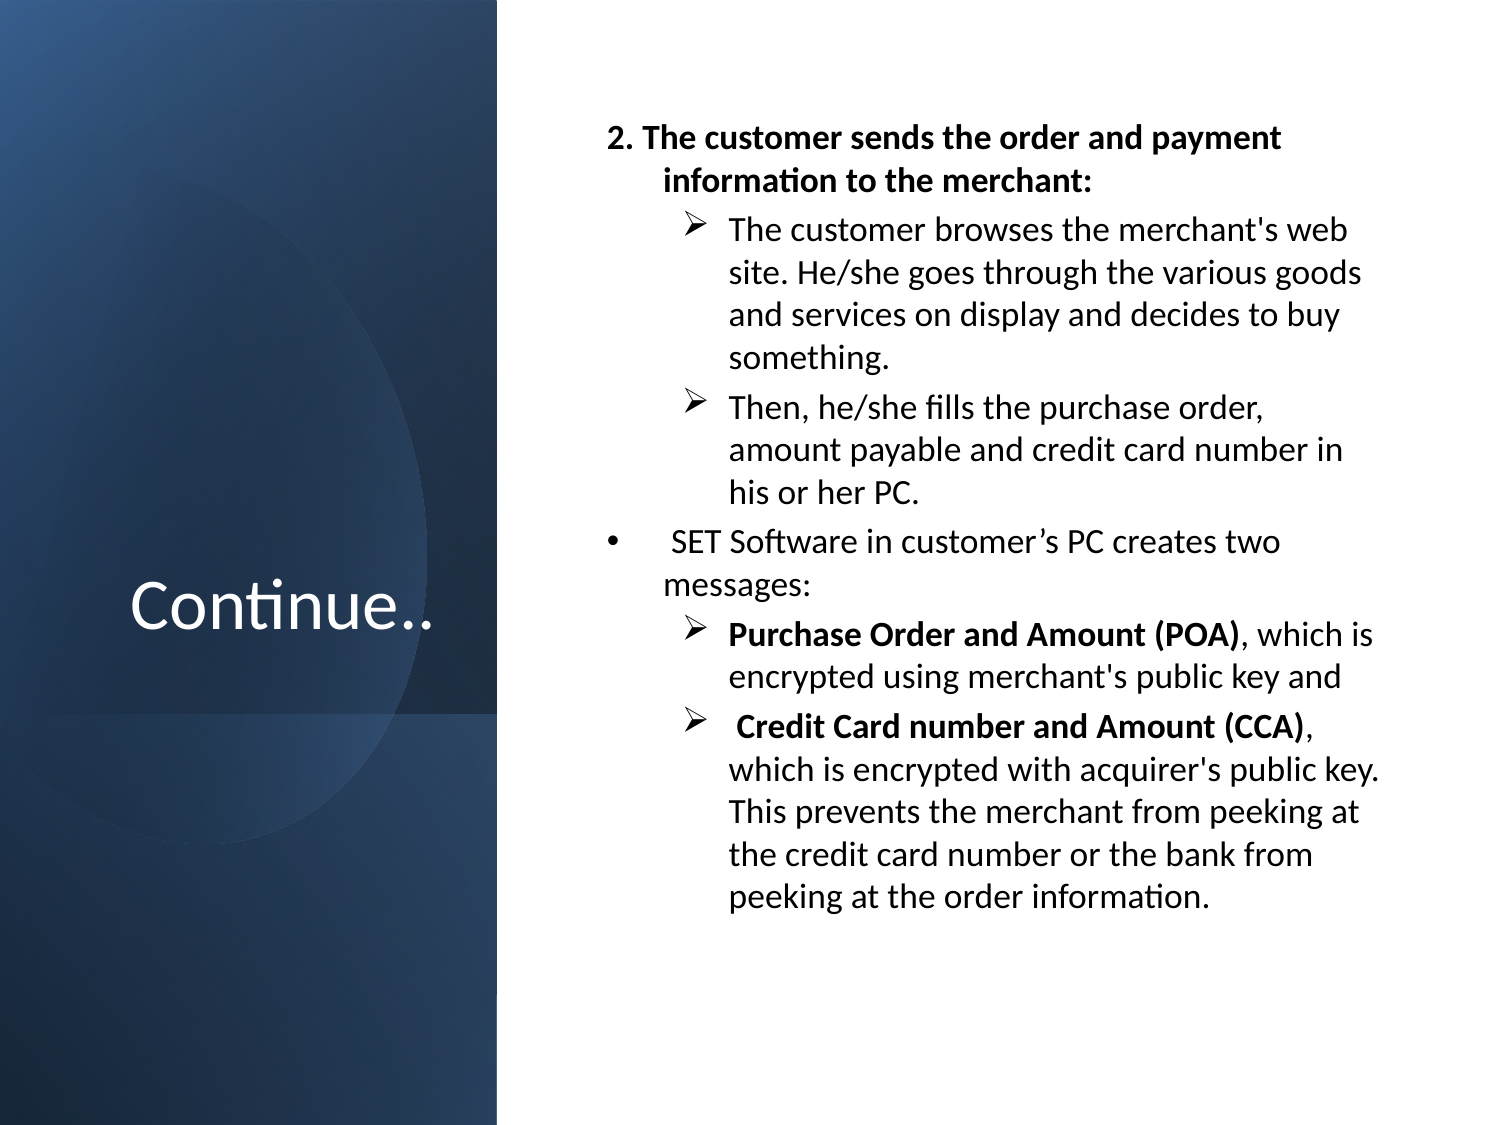

# Continue..
2. The customer sends the order and payment information to the merchant:
The customer browses the merchant's web site. He/she goes through the various goods and services on display and decides to buy something.
Then, he/she fills the purchase order, amount payable and credit card number in his or her PC.
 SET Software in customer’s PC creates two messages:
Purchase Order and Amount (POA), which is encrypted using merchant's public key and
 Credit Card number and Amount (CCA), which is encrypted with acquirer's public key. This prevents the merchant from peeking at the credit card number or the bank from peeking at the order information.

45